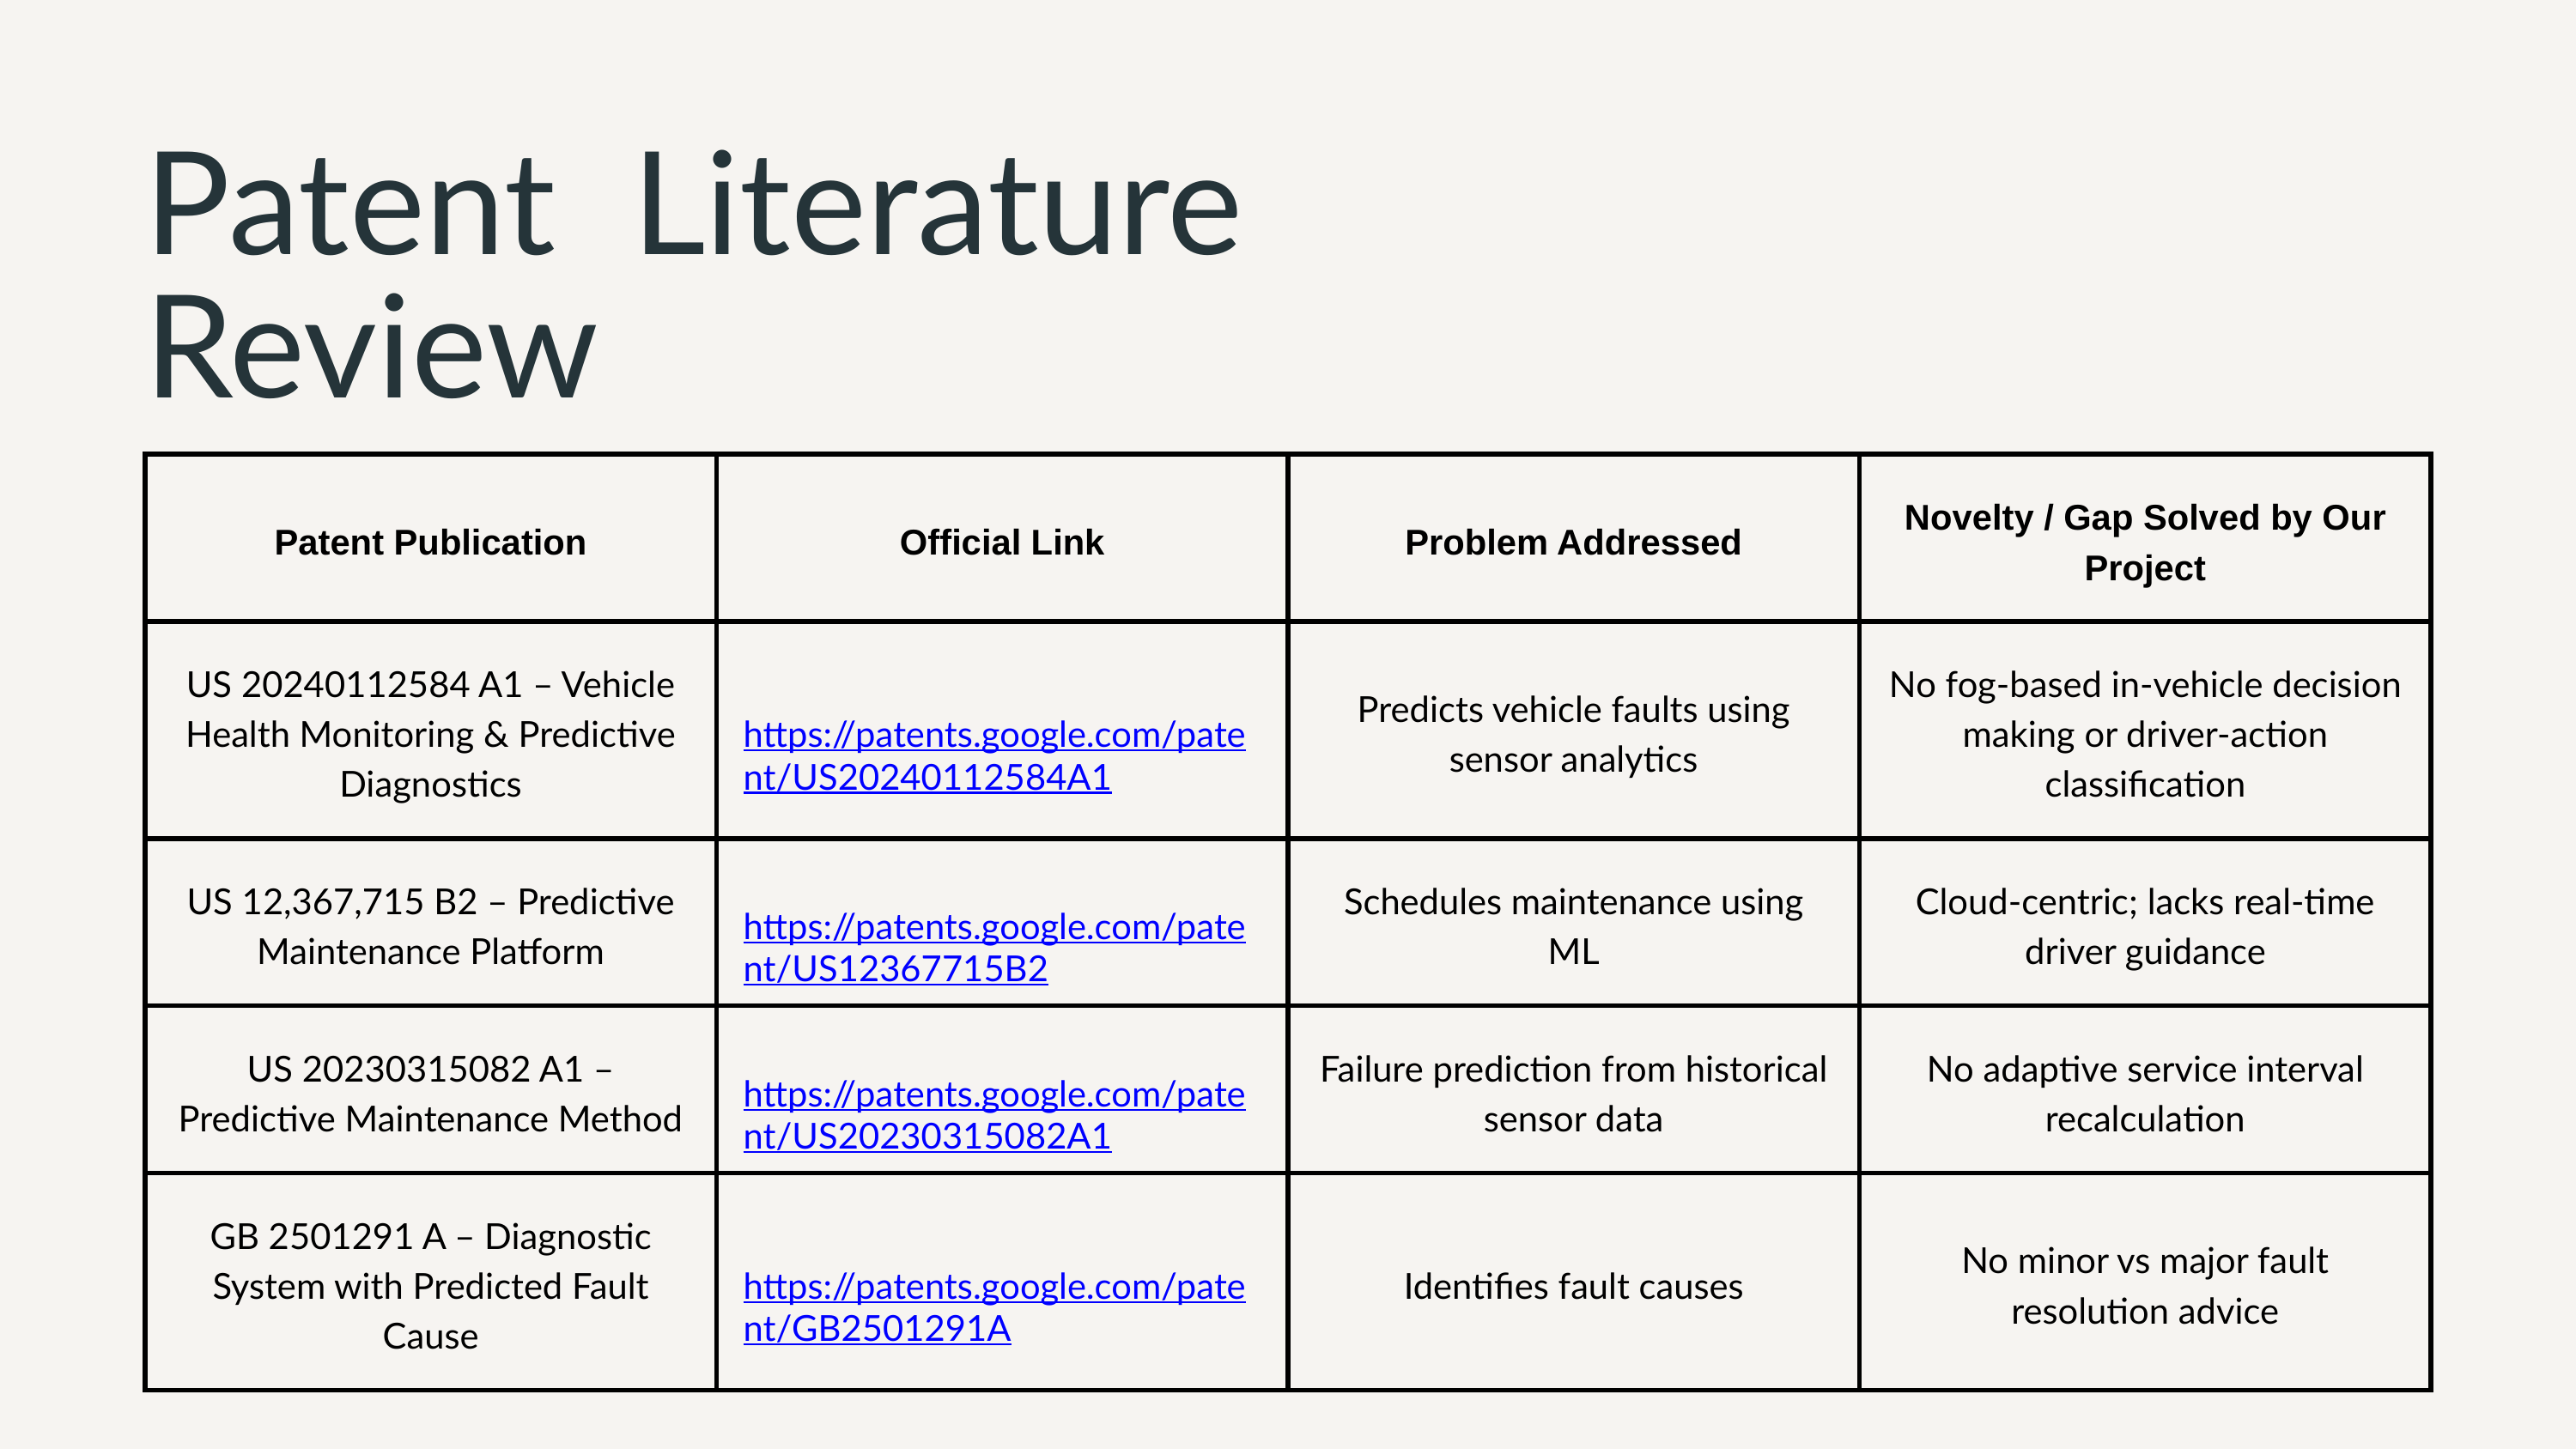

Patent Literature Review

| Patent Publication | Official Link | Problem Addressed | Novelty / Gap Solved by Our Project |
| --- | --- | --- | --- |
| US 20240112584 A1 – Vehicle Health Monitoring & Predictive Diagnostics | https://patents.google.com/patent/US20240112584A1 | Predicts vehicle faults using sensor analytics | No fog-based in-vehicle decision making or driver-action classification |
| US 12,367,715 B2 – Predictive Maintenance Platform | https://patents.google.com/patent/US12367715B2 | Schedules maintenance using ML | Cloud-centric; lacks real-time driver guidance |
| US 20230315082 A1 – Predictive Maintenance Method | https://patents.google.com/patent/US20230315082A1 | Failure prediction from historical sensor data | No adaptive service interval recalculation |
| GB 2501291 A – Diagnostic System with Predicted Fault Cause | https://patents.google.com/patent/GB2501291A | Identifies fault causes | No minor vs major fault resolution advice |